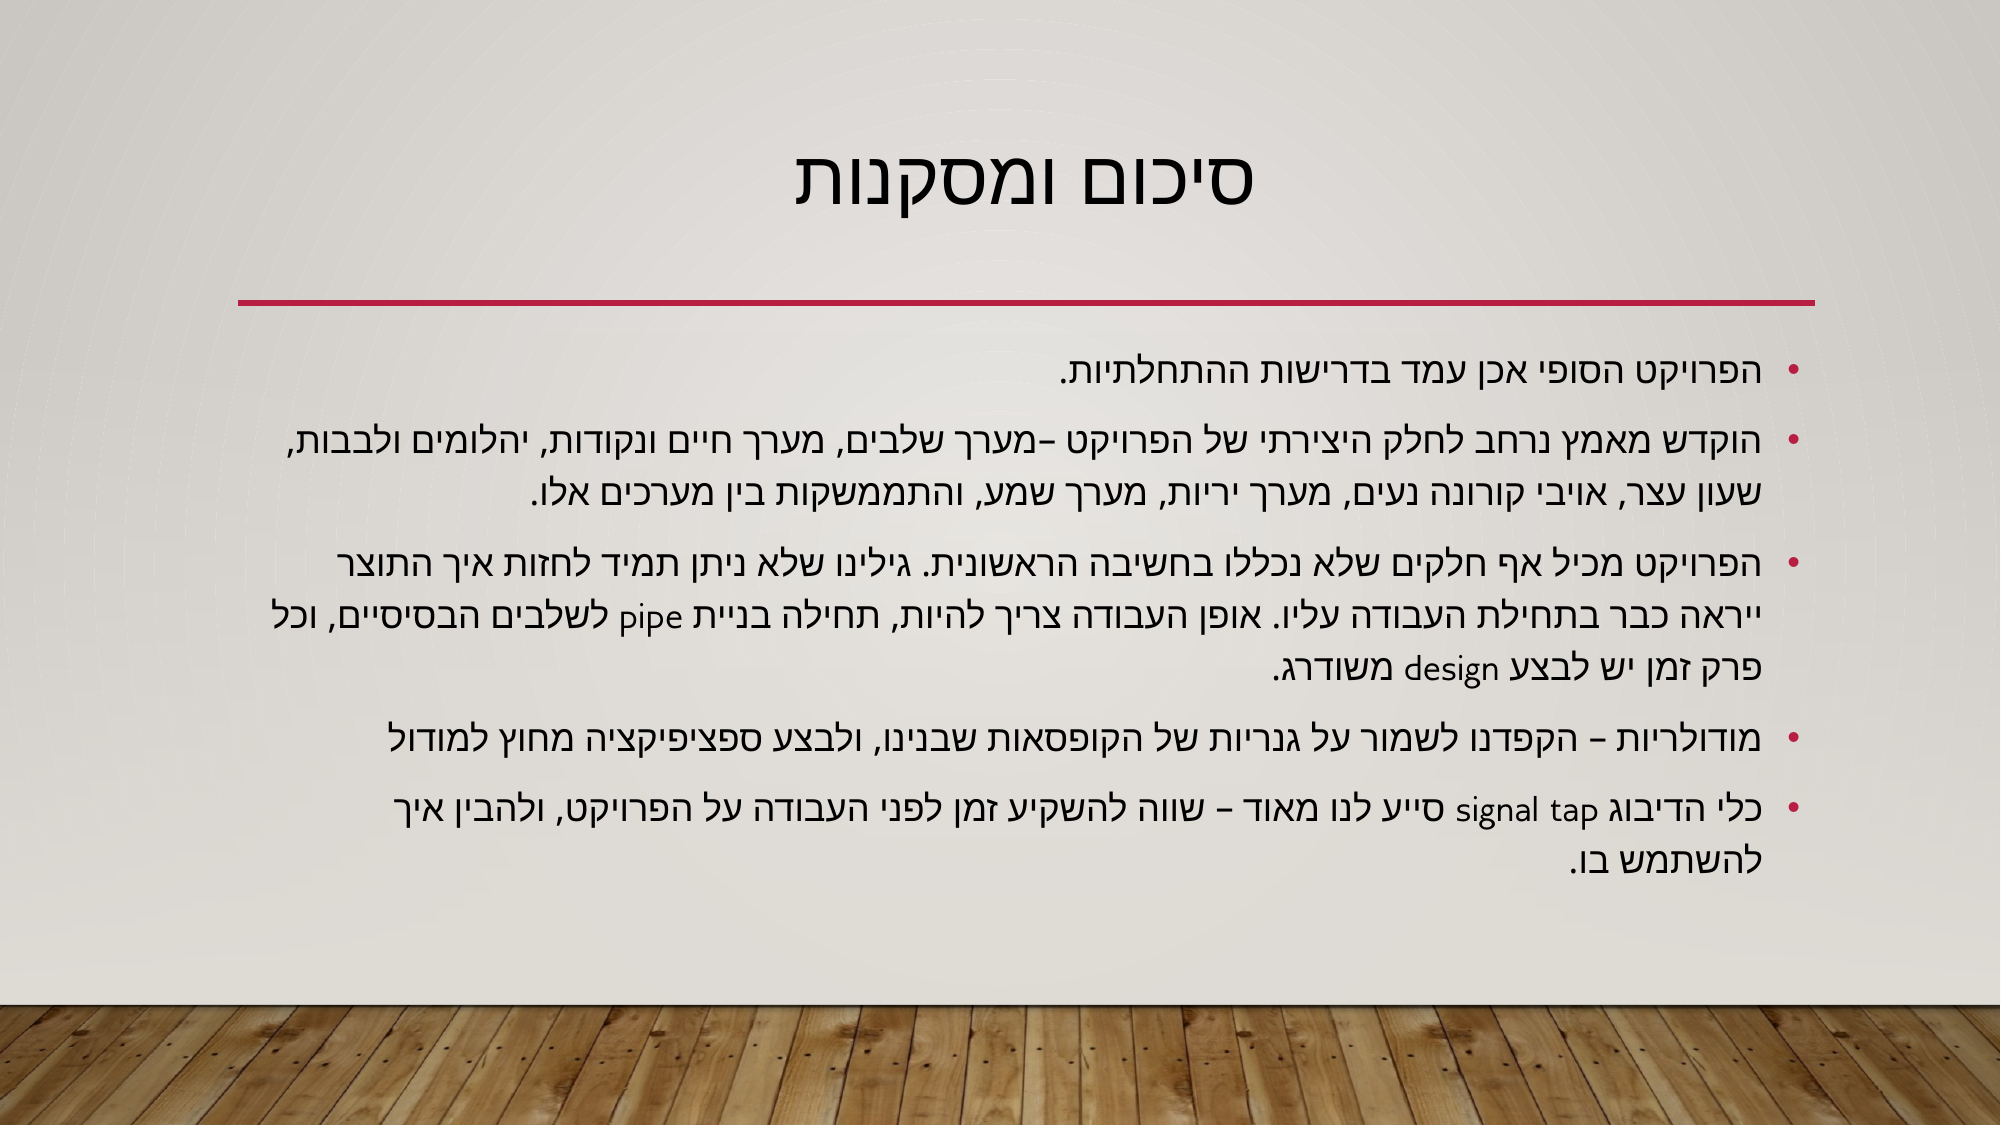

# סיכום ומסקנות
הפרויקט הסופי אכן עמד בדרישות ההתחלתיות.
הוקדש מאמץ נרחב לחלק היצירתי של הפרויקט –מערך שלבים, מערך חיים ונקודות, יהלומים ולבבות, שעון עצר, אויבי קורונה נעים, מערך יריות, מערך שמע, והתממשקות בין מערכים אלו.
הפרויקט מכיל אף חלקים שלא נכללו בחשיבה הראשונית. גילינו שלא ניתן תמיד לחזות איך התוצר ייראה כבר בתחילת העבודה עליו. אופן העבודה צריך להיות, תחילה בניית pipe לשלבים הבסיסיים, וכל פרק זמן יש לבצע design משודרג.
מודולריות – הקפדנו לשמור על גנריות של הקופסאות שבנינו, ולבצע ספציפיקציה מחוץ למודול
כלי הדיבוג signal tap סייע לנו מאוד – שווה להשקיע זמן לפני העבודה על הפרויקט, ולהבין איך להשתמש בו.